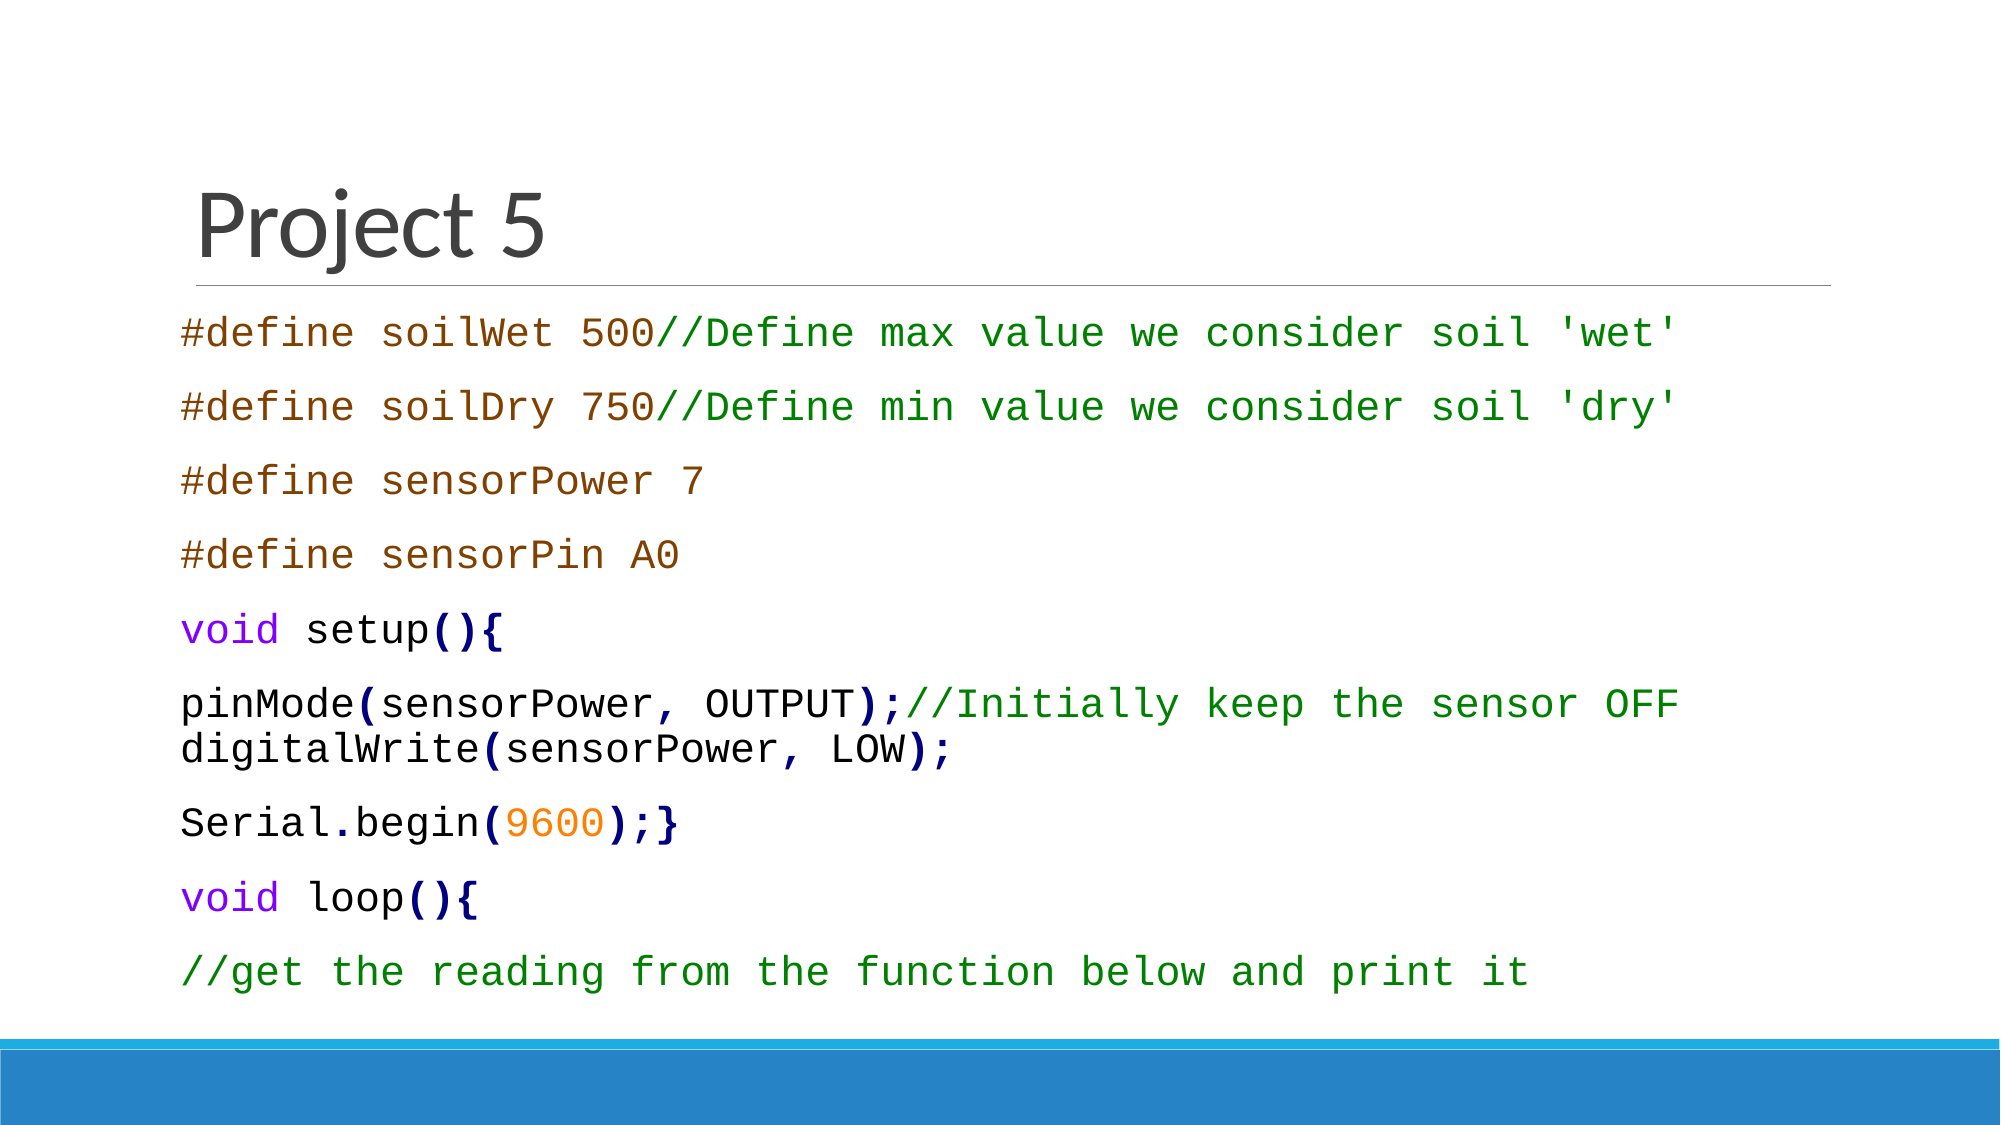

# Project 5
#define soilWet 500//Define max value we consider soil 'wet'
#define soilDry 750//Define min value we consider soil 'dry'
#define sensorPower 7
#define sensorPin A0
void setup(){
pinMode(sensorPower, OUTPUT);//Initially keep the sensor OFF digitalWrite(sensorPower, LOW);
Serial.begin(9600);}
void loop(){
//get the reading from the function below and print it